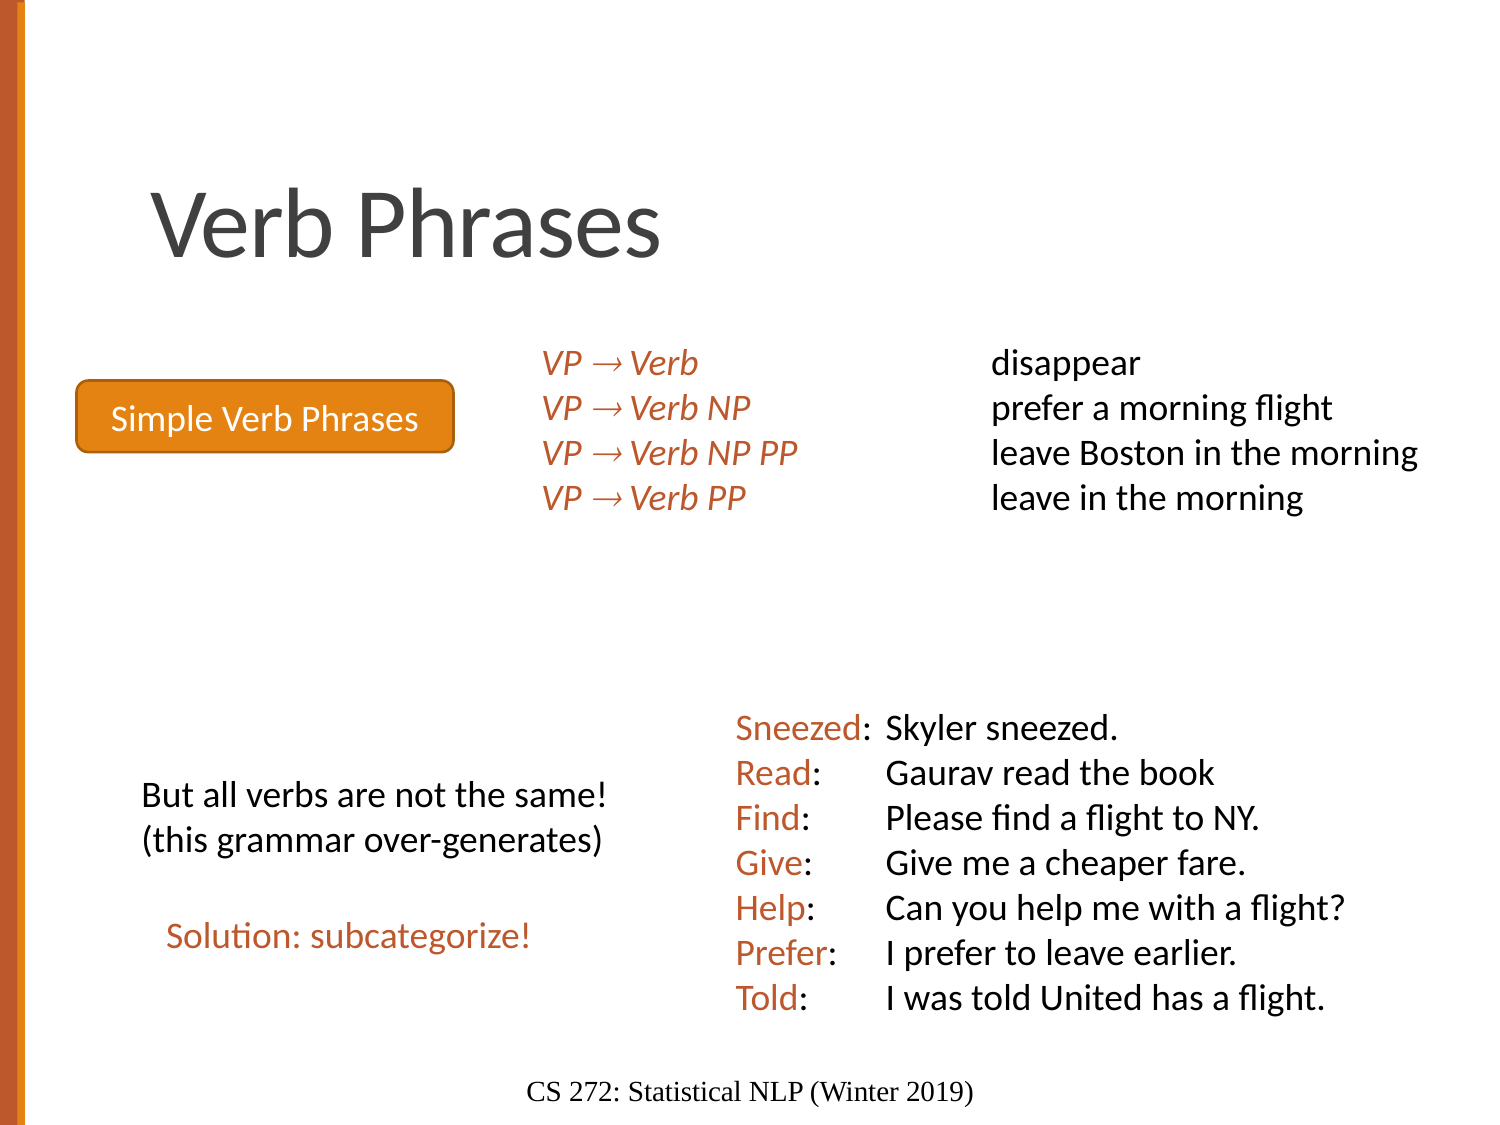

# Verb Phrases
VP → Verb		disappear
VP → Verb NP		prefer a morning flight
VP → Verb NP PP		leave Boston in the morning
VP → Verb PP		leave in the morning
Simple Verb Phrases
Sneezed:	Skyler sneezed.
Read: 	Gaurav read the book
Find:	Please find a flight to NY.
Give:	Give me a cheaper fare.
Help:	Can you help me with a flight?
Prefer:	I prefer to leave earlier.
Told:	I was told United has a flight.
But all verbs are not the same!
(this grammar over-generates)
Solution: subcategorize!
CS 272: Statistical NLP (Winter 2019)
30